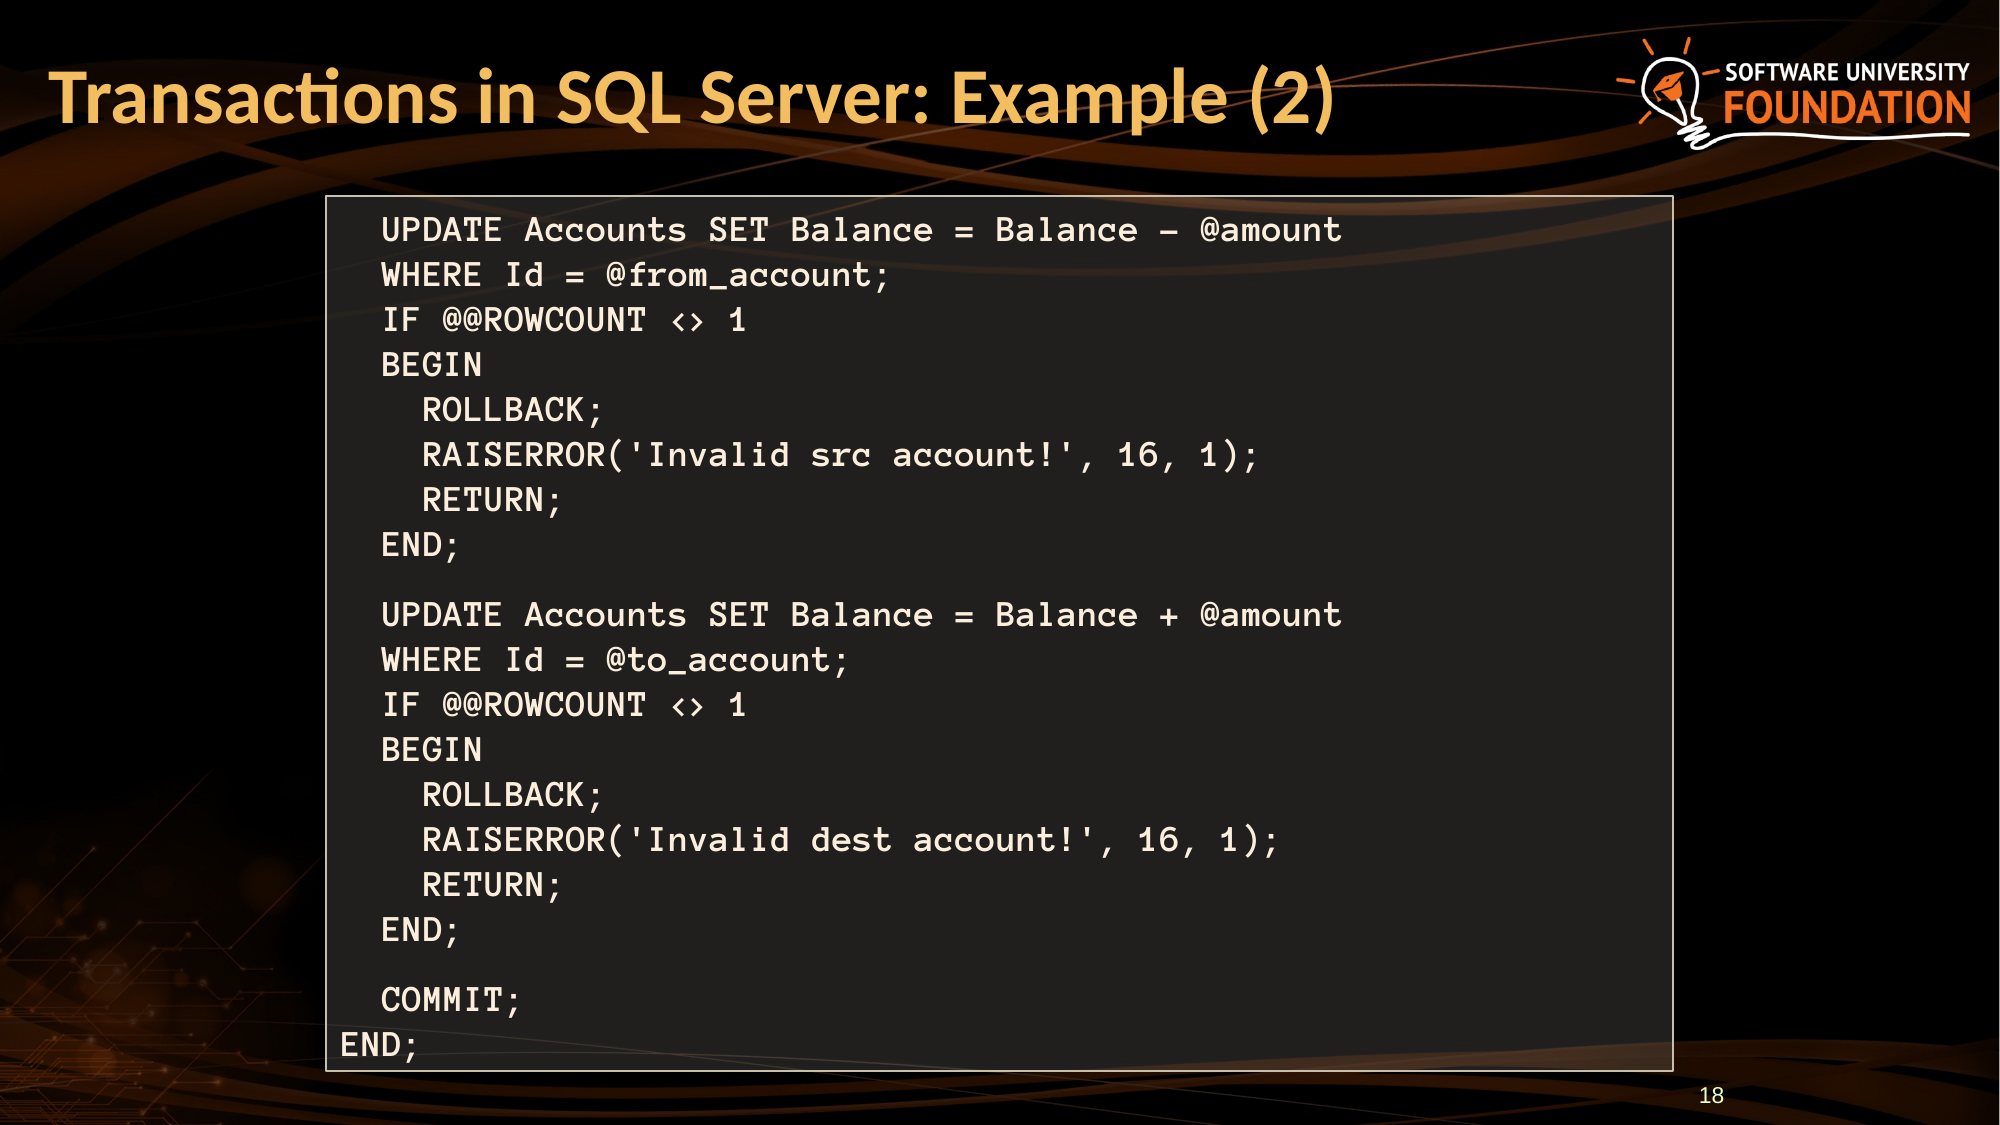

# Transactions in SQL Server: Example (2)
  UPDATE Accounts SET Balance = Balance - @amount
  WHERE Id = @from_account;
  IF @@ROWCOUNT <> 1
  BEGIN
    ROLLBACK;
    RAISERROR('Invalid src account!', 16, 1);
    RETURN;
  END;
  UPDATE Accounts SET Balance = Balance + @amount
  WHERE Id = @to_account;
  IF @@ROWCOUNT <> 1
  BEGIN
    ROLLBACK;
    RAISERROR('Invalid dest account!', 16, 1);
    RETURN;
  END;
  COMMIT;
END;
18